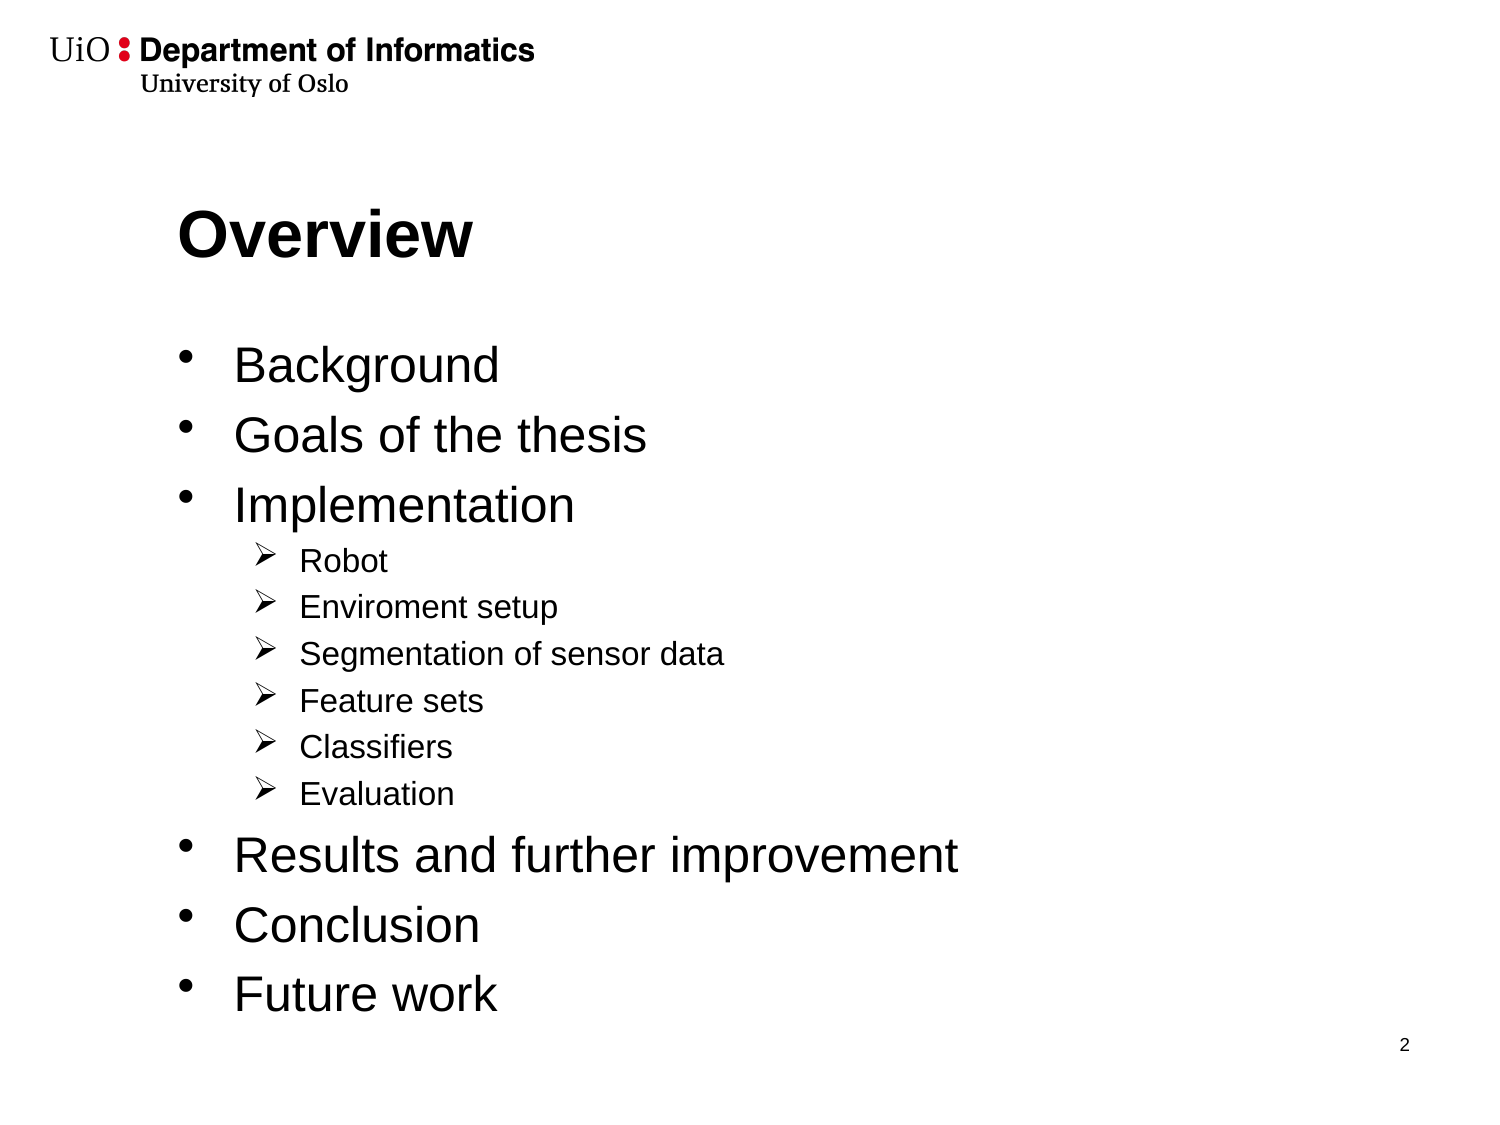

# Overview
Background
Goals of the thesis
Implementation
Robot
Enviroment setup
Segmentation of sensor data
Feature sets
Classifiers
Evaluation
Results and further improvement
Conclusion
Future work
2